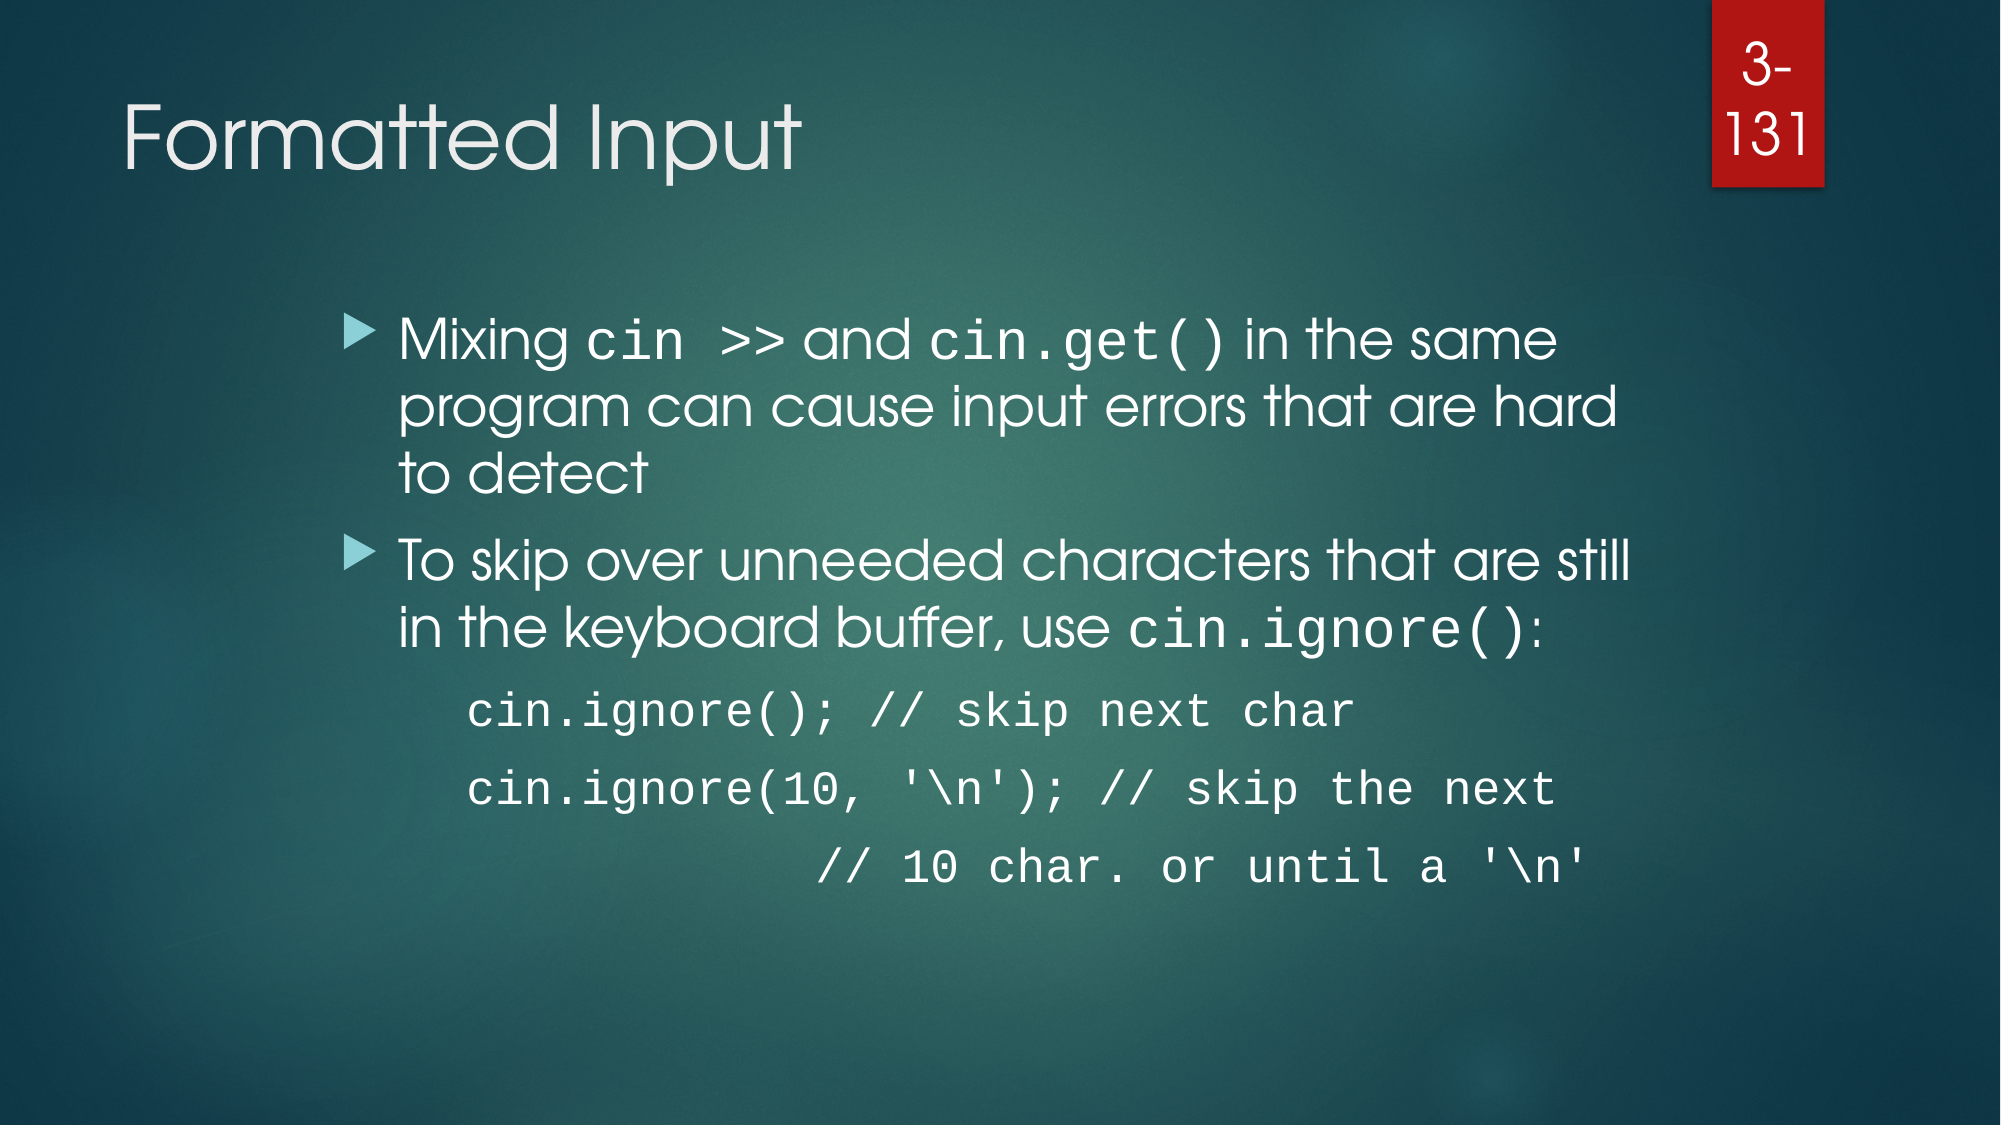

3-131
# Formatted Input
Mixing cin >> and cin.get() in the same program can cause input errors that are hard to detect
To skip over unneeded characters that are still in the keyboard buffer, use cin.ignore():
	cin.ignore(); // skip next char
	cin.ignore(10, '\n'); // skip the next
                              // 10 char. or until a '\n'